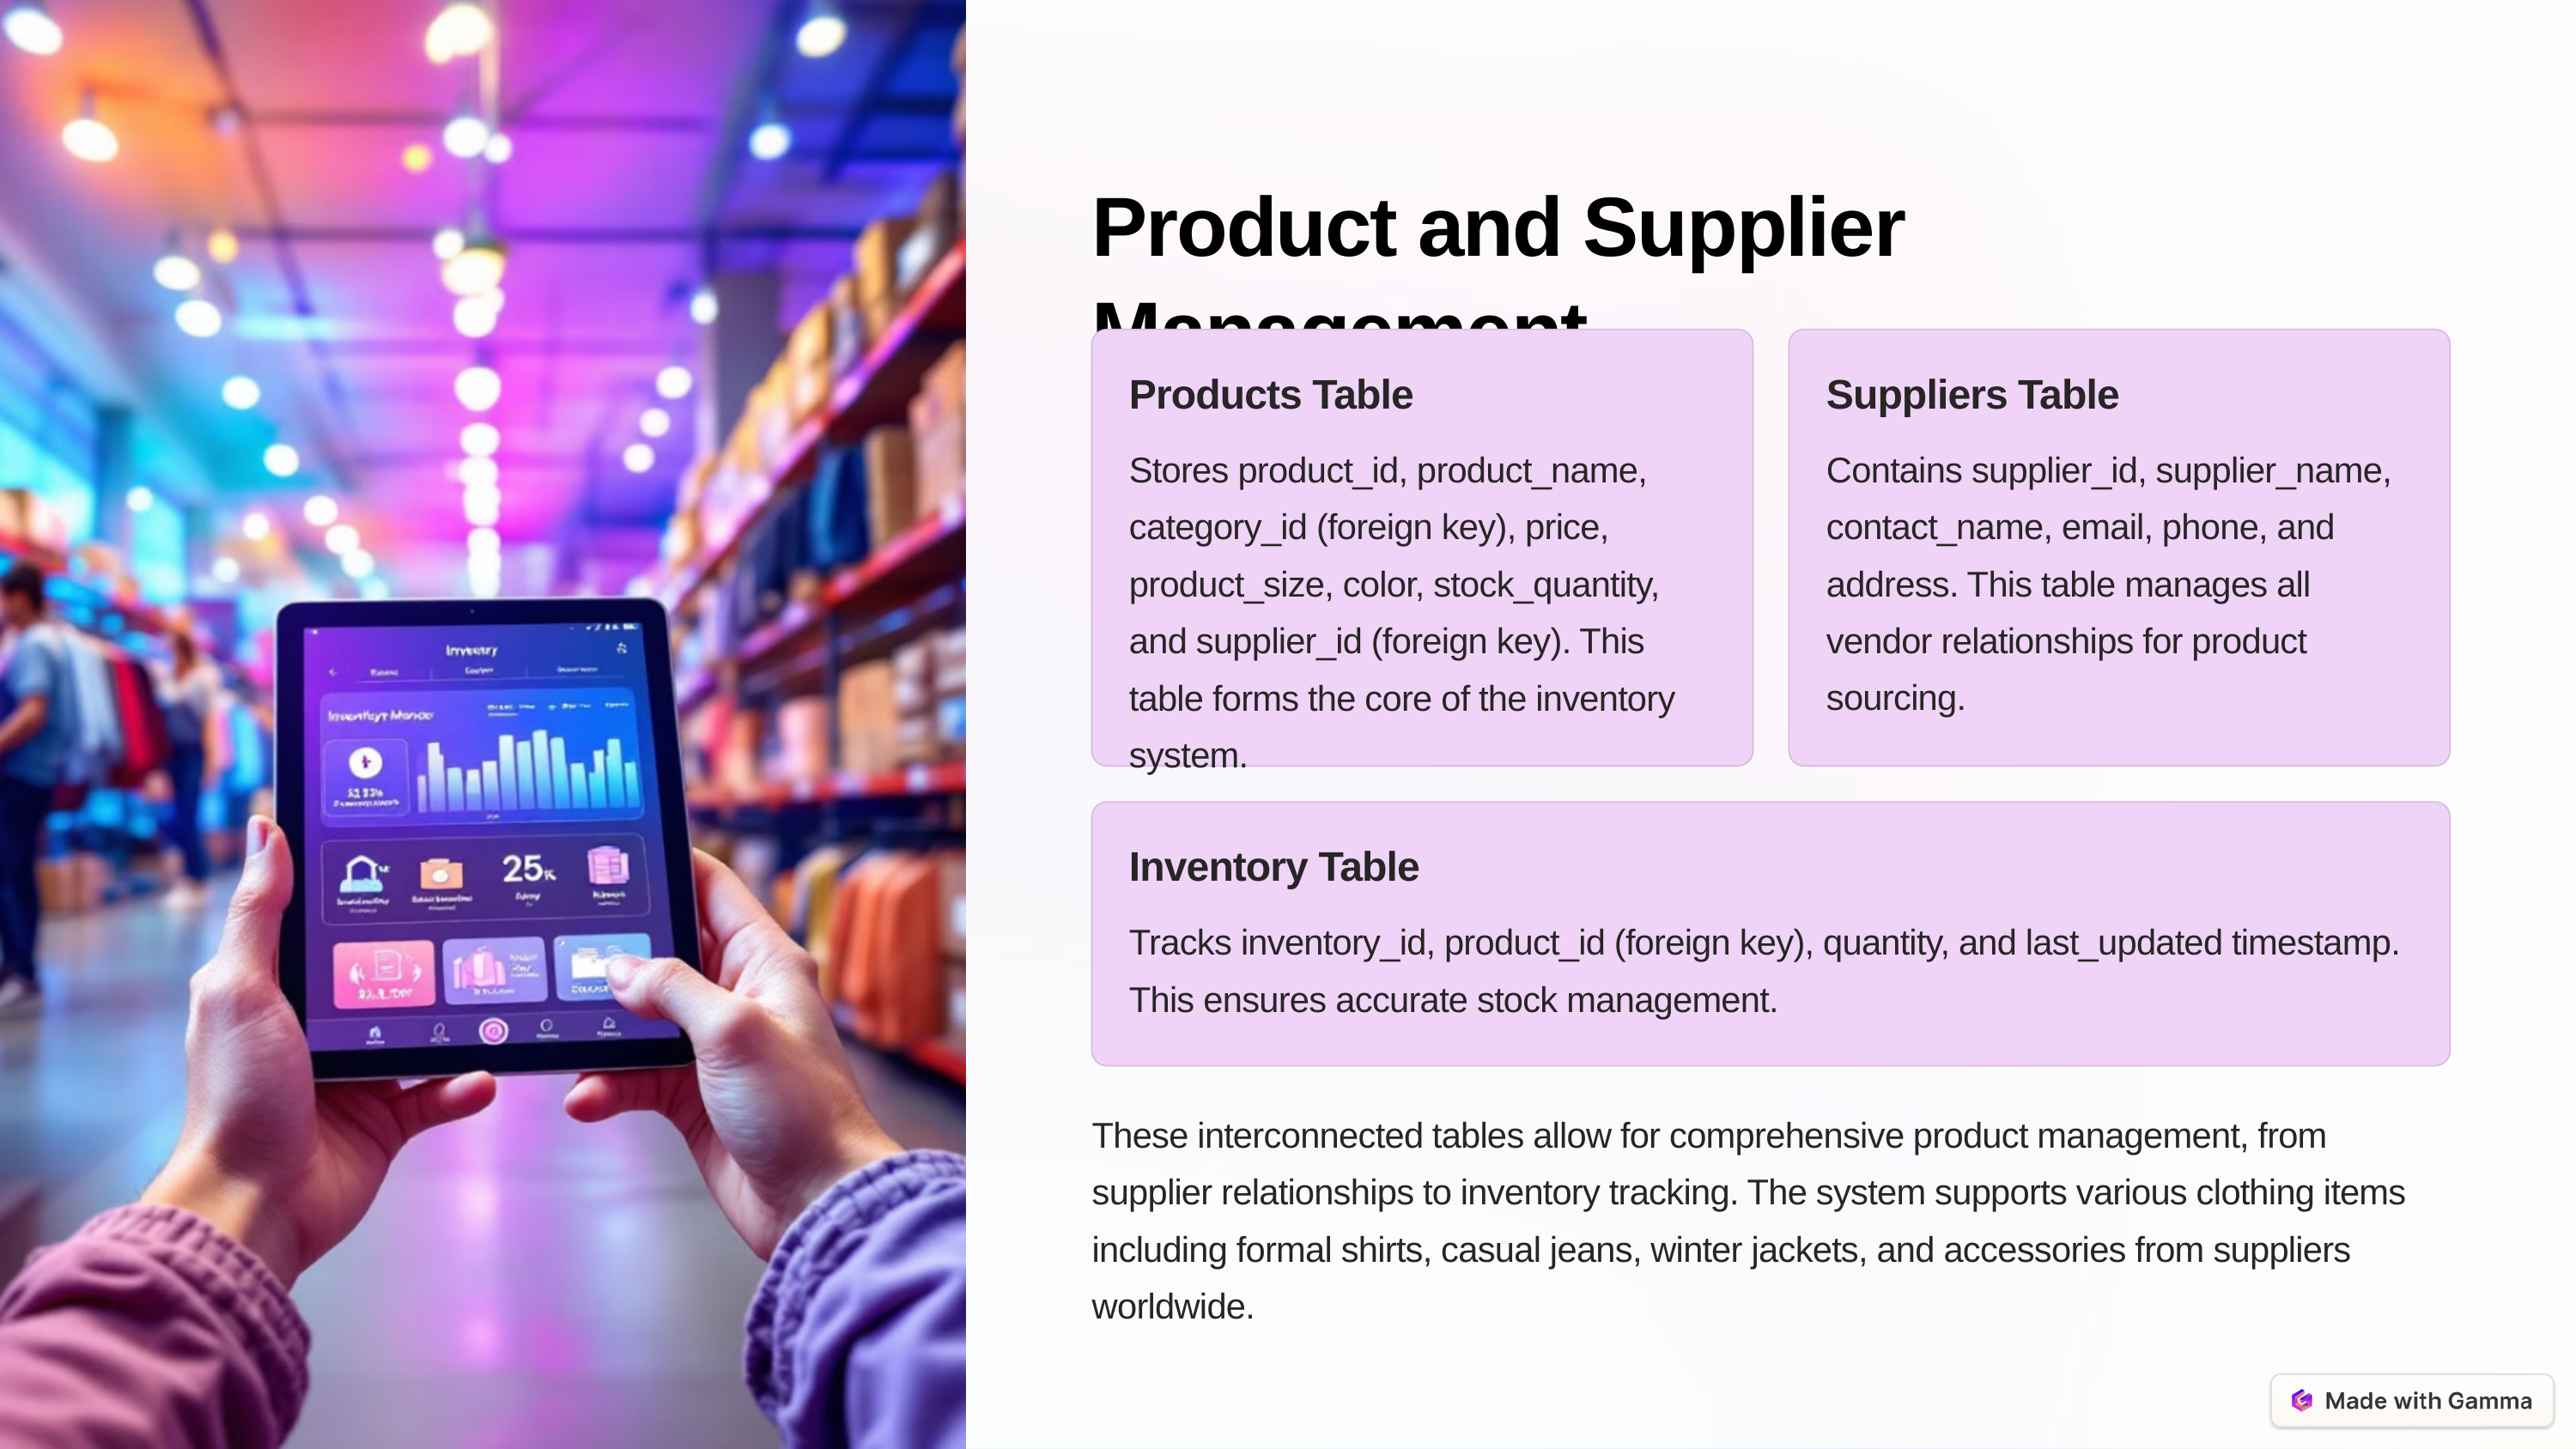

Product and Supplier Management

Products Table

Suppliers Table

Stores product_id, product_name, category_id (foreign key), price, product_size, color, stock_quantity, and supplier_id (foreign key). This table forms the core of the inventory system.

Contains supplier_id, supplier_name, contact_name, email, phone, and address. This table manages all vendor relationships for product sourcing.

Inventory Table

Tracks inventory_id, product_id (foreign key), quantity, and last_updated timestamp. This ensures accurate stock management.

These interconnected tables allow for comprehensive product management, from supplier relationships to inventory tracking. The system supports various clothing items including formal shirts, casual jeans, winter jackets, and accessories from suppliers worldwide.